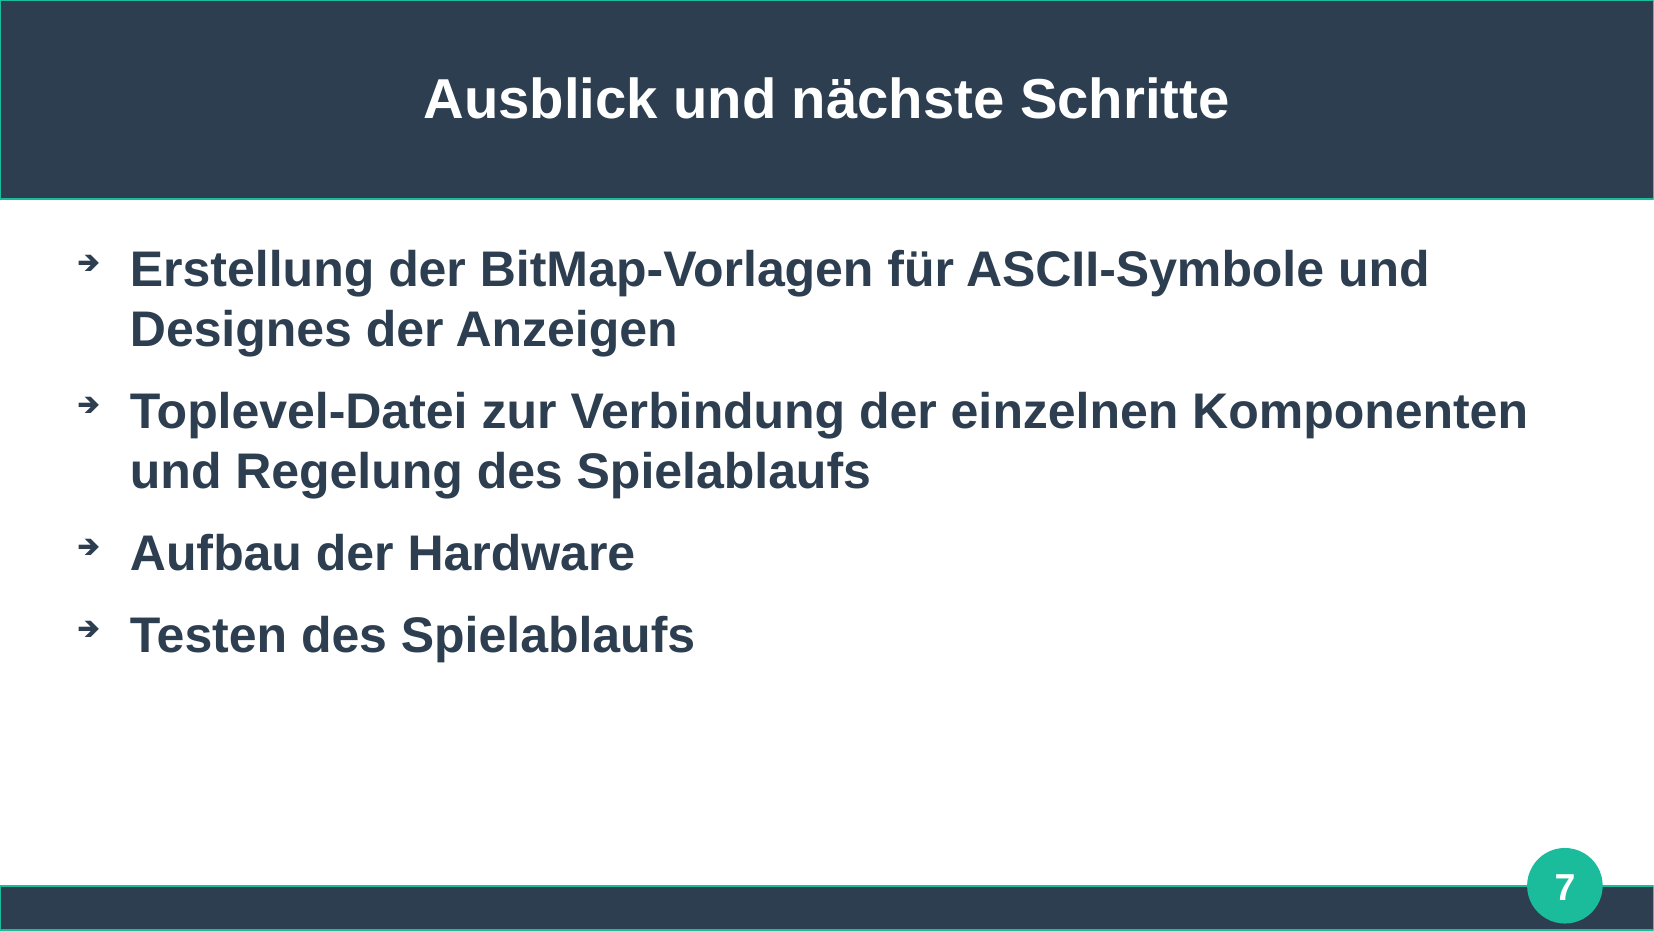

# Ausblick und nächste Schritte
Erstellung der BitMap-Vorlagen für ASCII-Symbole und Designes der Anzeigen
Toplevel-Datei zur Verbindung der einzelnen Komponenten und Regelung des Spielablaufs
Aufbau der Hardware
Testen des Spielablaufs
7